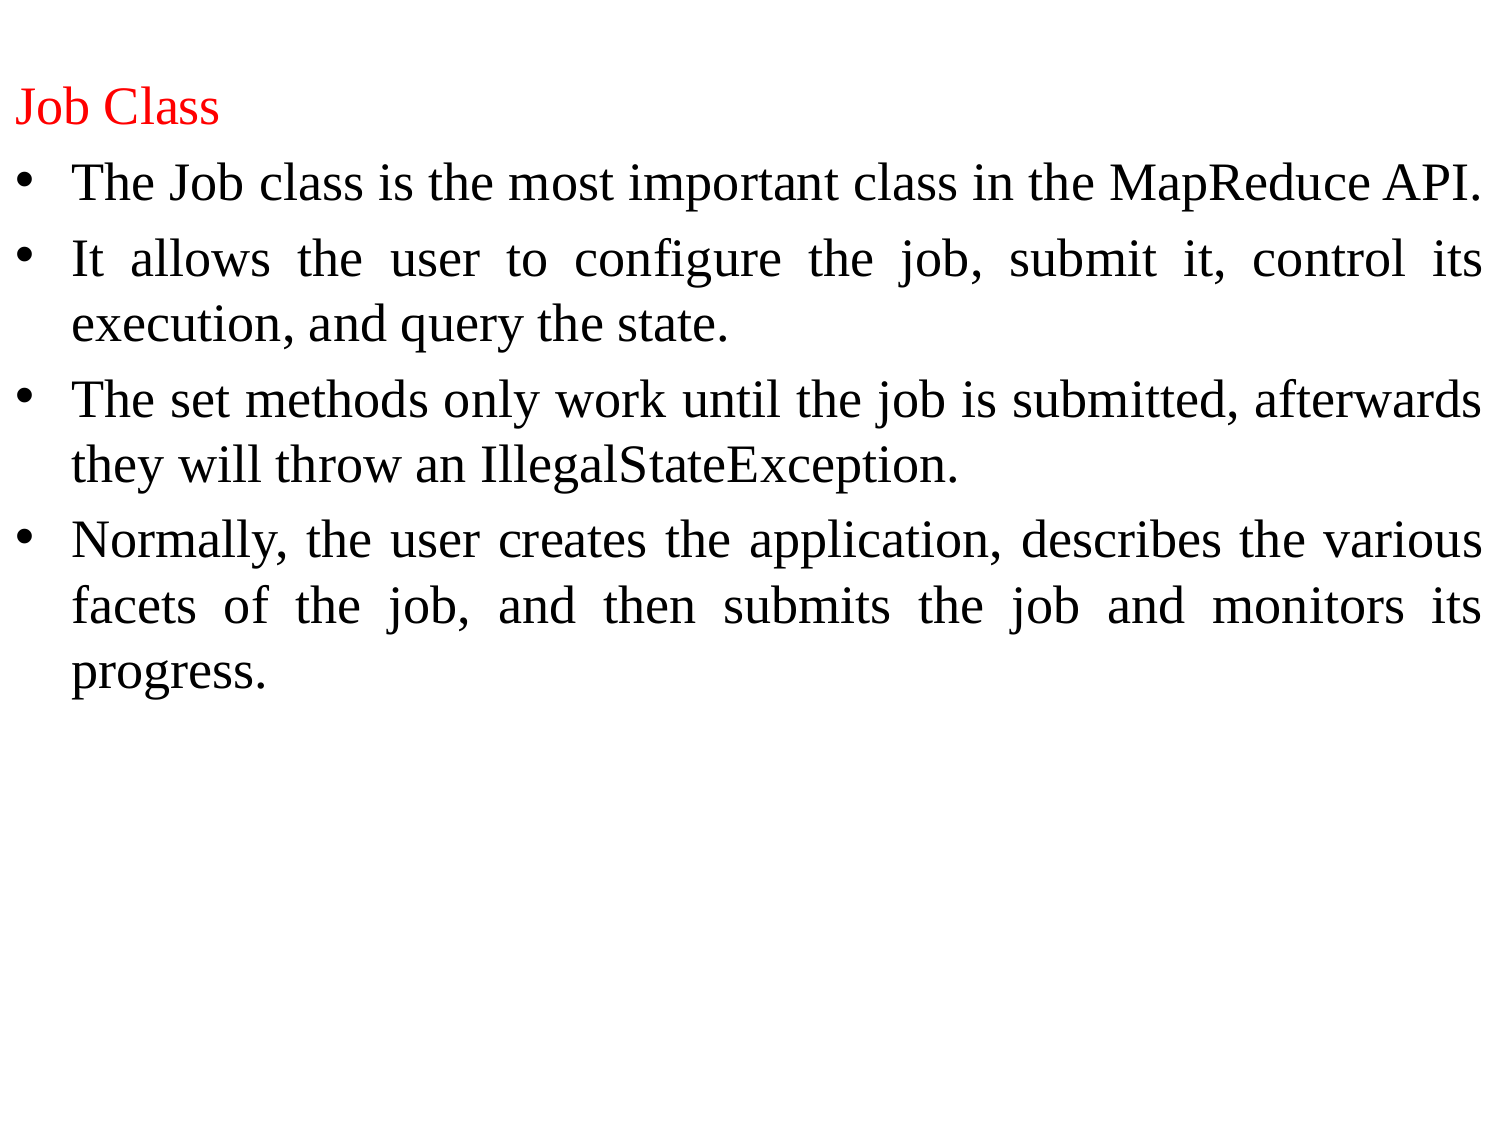

Job Class
The Job class is the most important class in the MapReduce API.
It allows the user to configure the job, submit it, control its execution, and query the state.
The set methods only work until the job is submitted, afterwards they will throw an IllegalStateException.
Normally, the user creates the application, describes the various facets of the job, and then submits the job and monitors its progress.